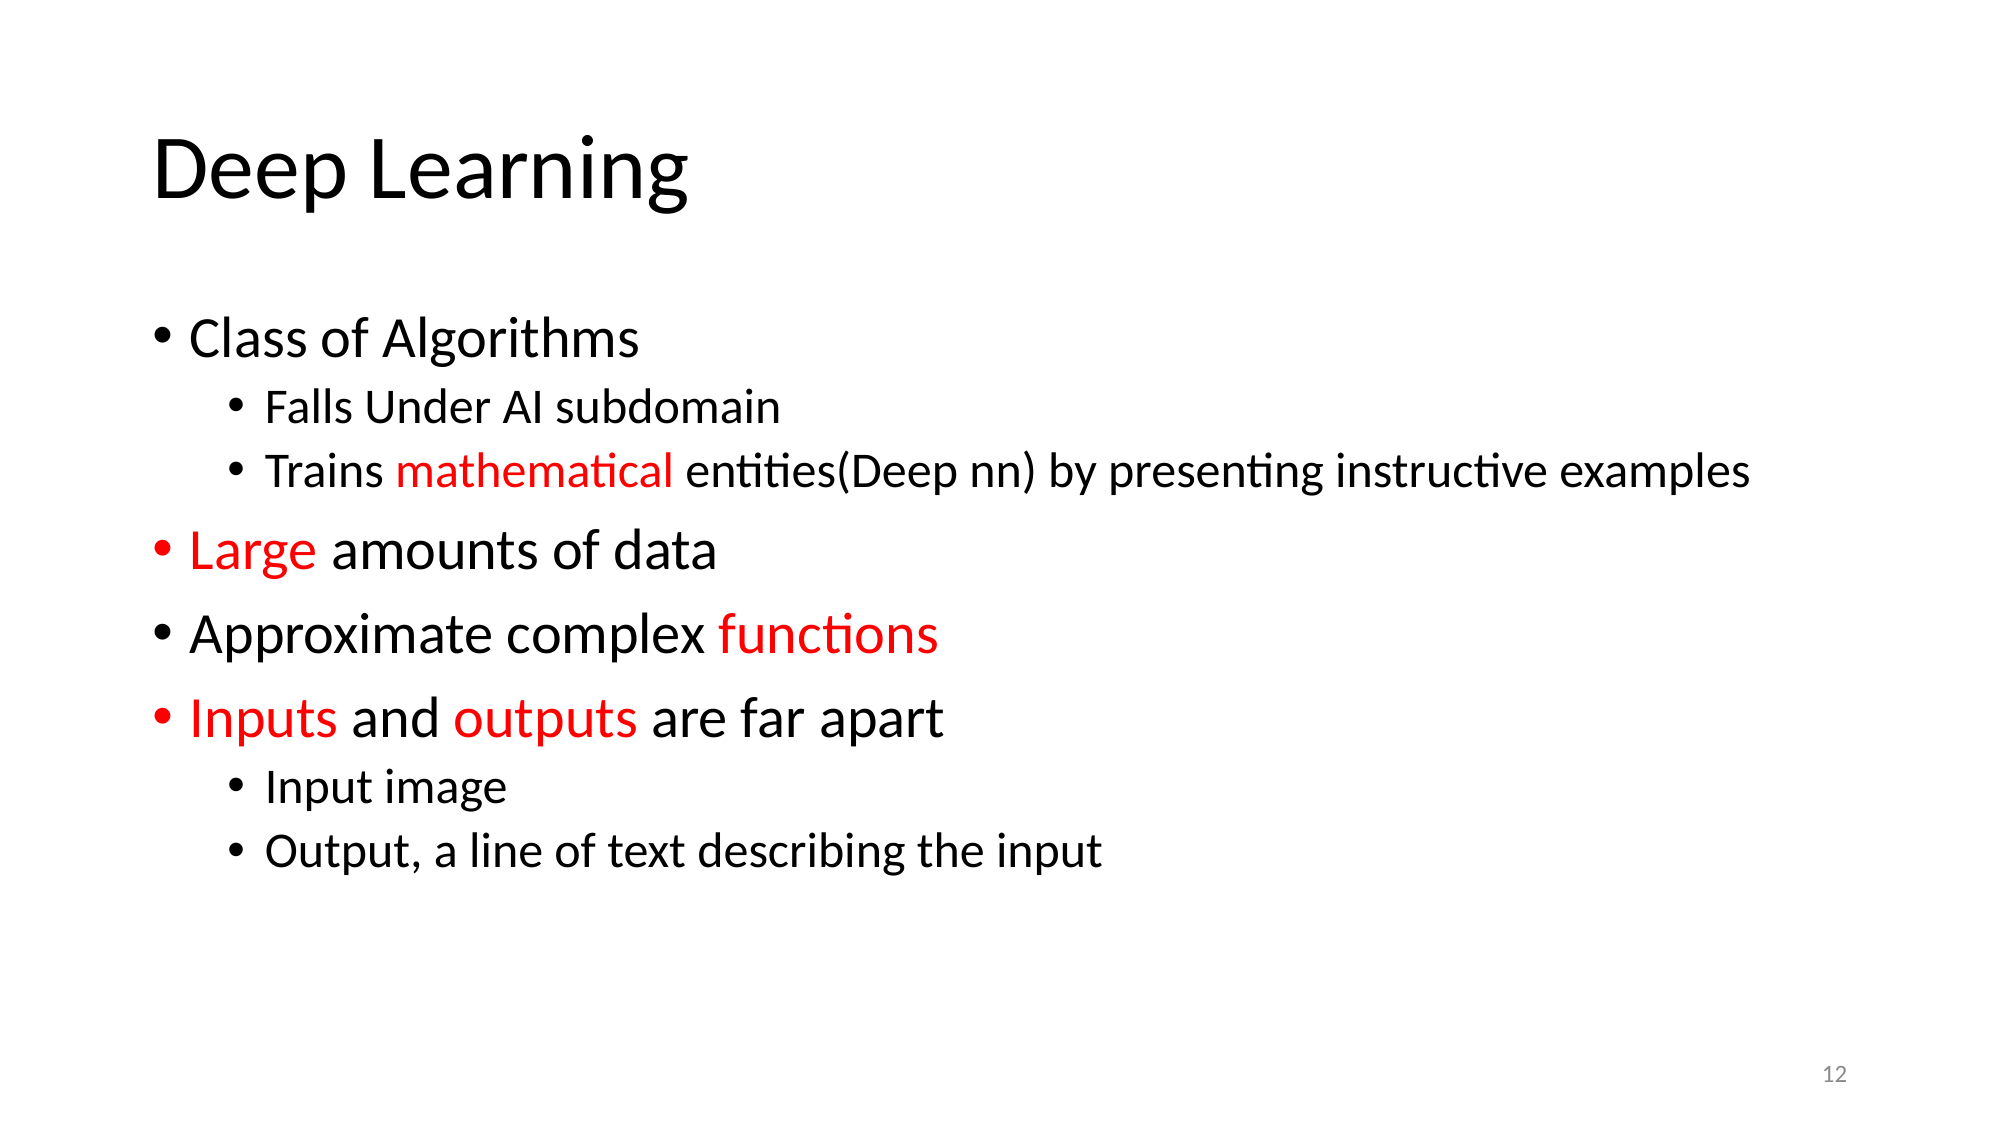

# Deep Learning
Class of Algorithms
Falls Under AI subdomain
Trains mathematical entities(Deep nn) by presenting instructive examples
Large amounts of data
Approximate complex functions
Inputs and outputs are far apart
Input image
Output, a line of text describing the input
12